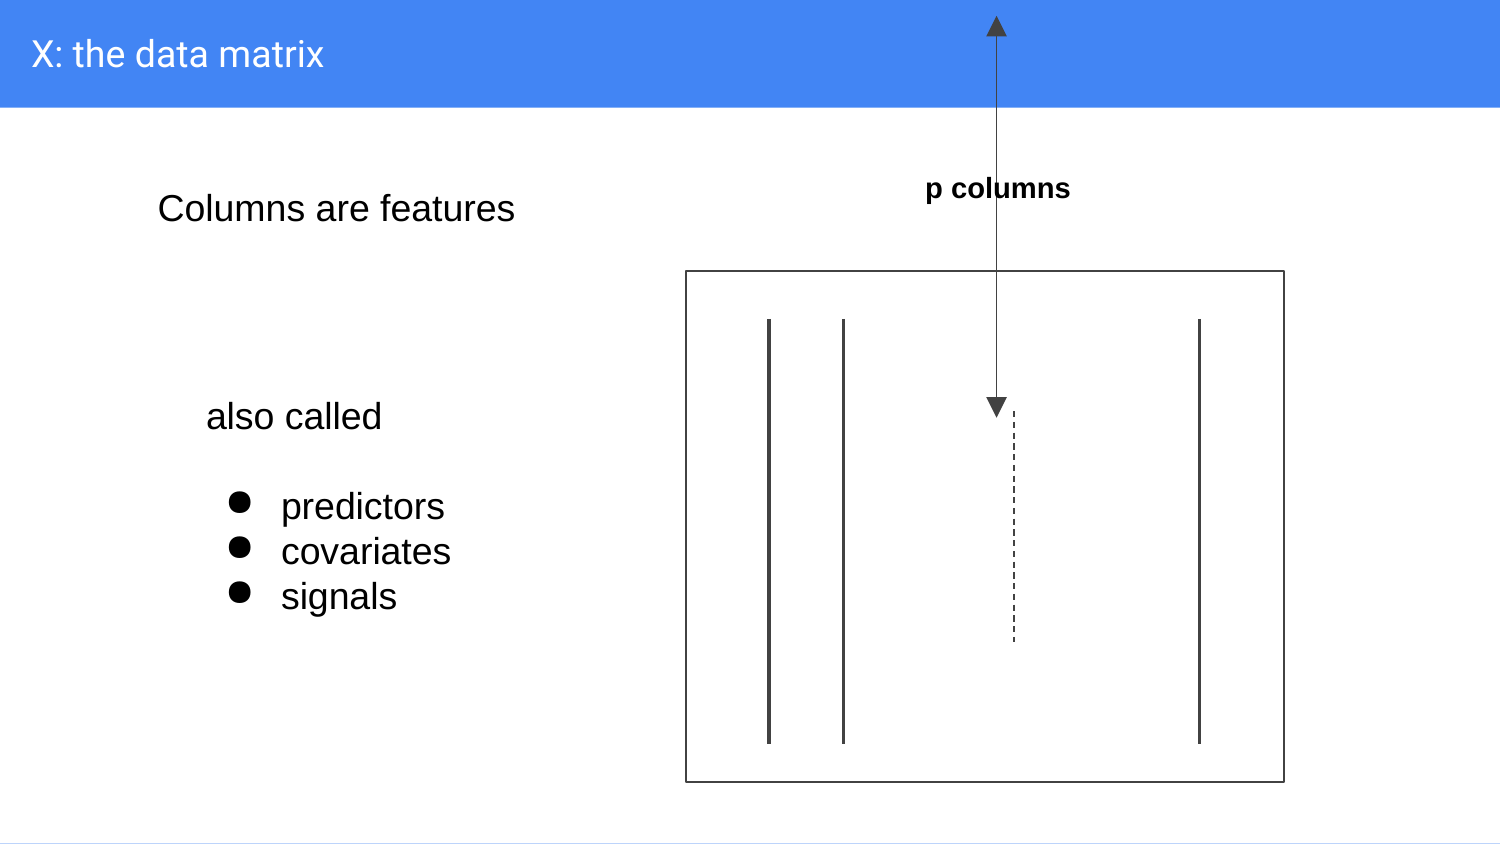

# X: the data matrix
p columns
Columns are features

also called

predictors
covariates
signals